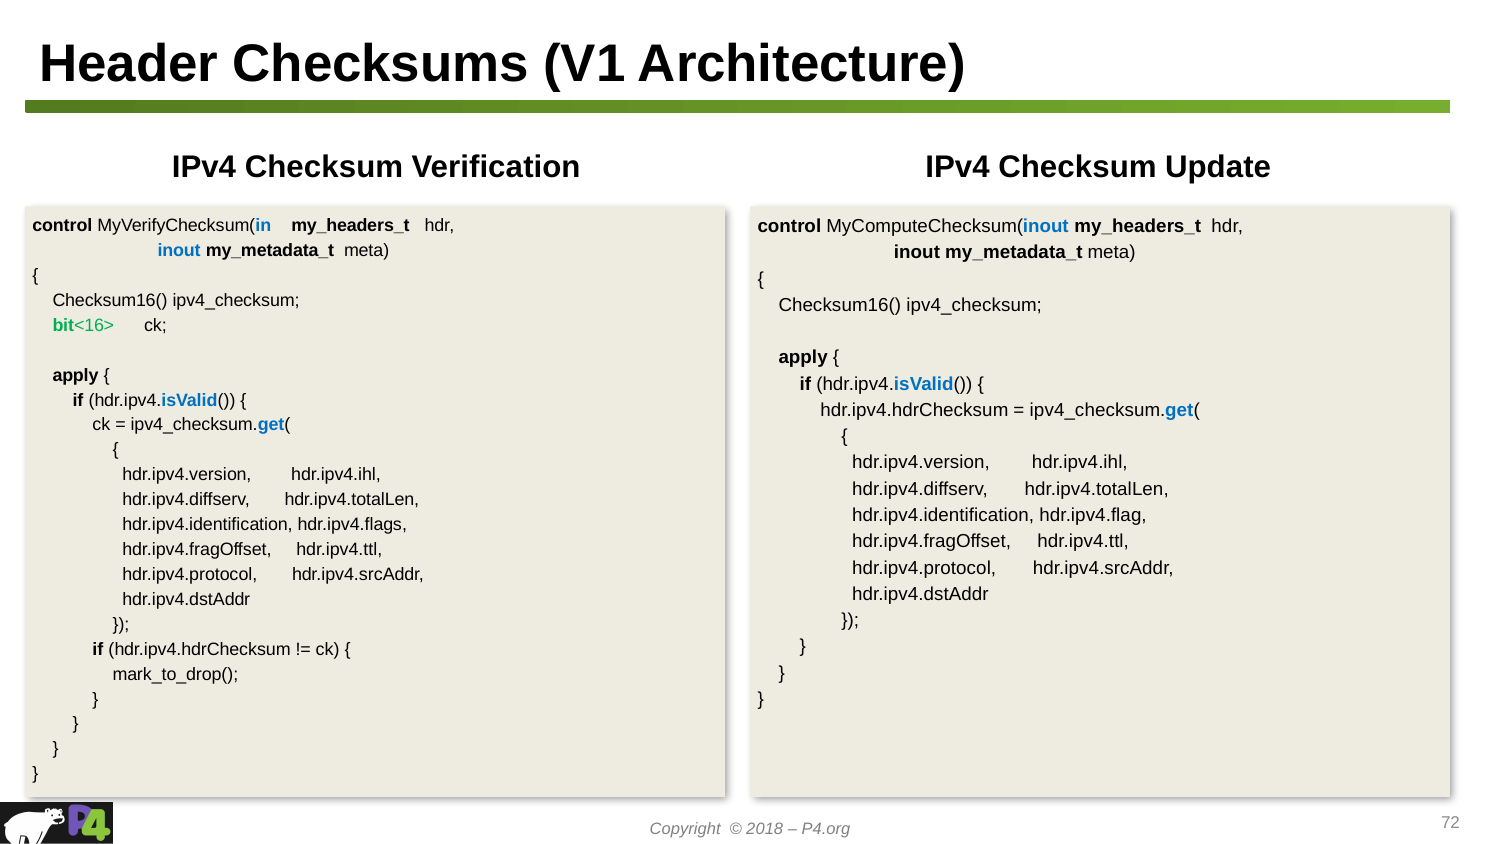

# Header Checksums (V1 Architecture)
IPv4 Checksum Verification
IPv4 Checksum Update
control MyVerifyChecksum(in    my_headers_t   hdr,
                         inout my_metadata_t  meta)
{
    Checksum16() ipv4_checksum;
    bit<16>      ck;

    apply {
        if (hdr.ipv4.isValid()) {
            ck = ipv4_checksum.get(
                {
                  hdr.ipv4.version,        hdr.ipv4.ihl,
                  hdr.ipv4.diffserv,       hdr.ipv4.totalLen,
                  hdr.ipv4.identification, hdr.ipv4.flags,
                  hdr.ipv4.fragOffset,     hdr.ipv4.ttl,
                  hdr.ipv4.protocol,       hdr.ipv4.srcAddr,
                  hdr.ipv4.dstAddr
                });
            if (hdr.ipv4.hdrChecksum != ck) {
                mark_to_drop();
            }
        }
    }
}
control MyComputeChecksum(inout my_headers_t  hdr,
                          inout my_metadata_t meta)
{
    Checksum16() ipv4_checksum;

    apply {
        if (hdr.ipv4.isValid()) {
            hdr.ipv4.hdrChecksum = ipv4_checksum.get(
                {
                  hdr.ipv4.version,        hdr.ipv4.ihl,
                  hdr.ipv4.diffserv,       hdr.ipv4.totalLen,
                  hdr.ipv4.identification, hdr.ipv4.flag,
                  hdr.ipv4.fragOffset,     hdr.ipv4.ttl,
                  hdr.ipv4.protocol,       hdr.ipv4.srcAddr,
                  hdr.ipv4.dstAddr
                });
        }
    }
}
72